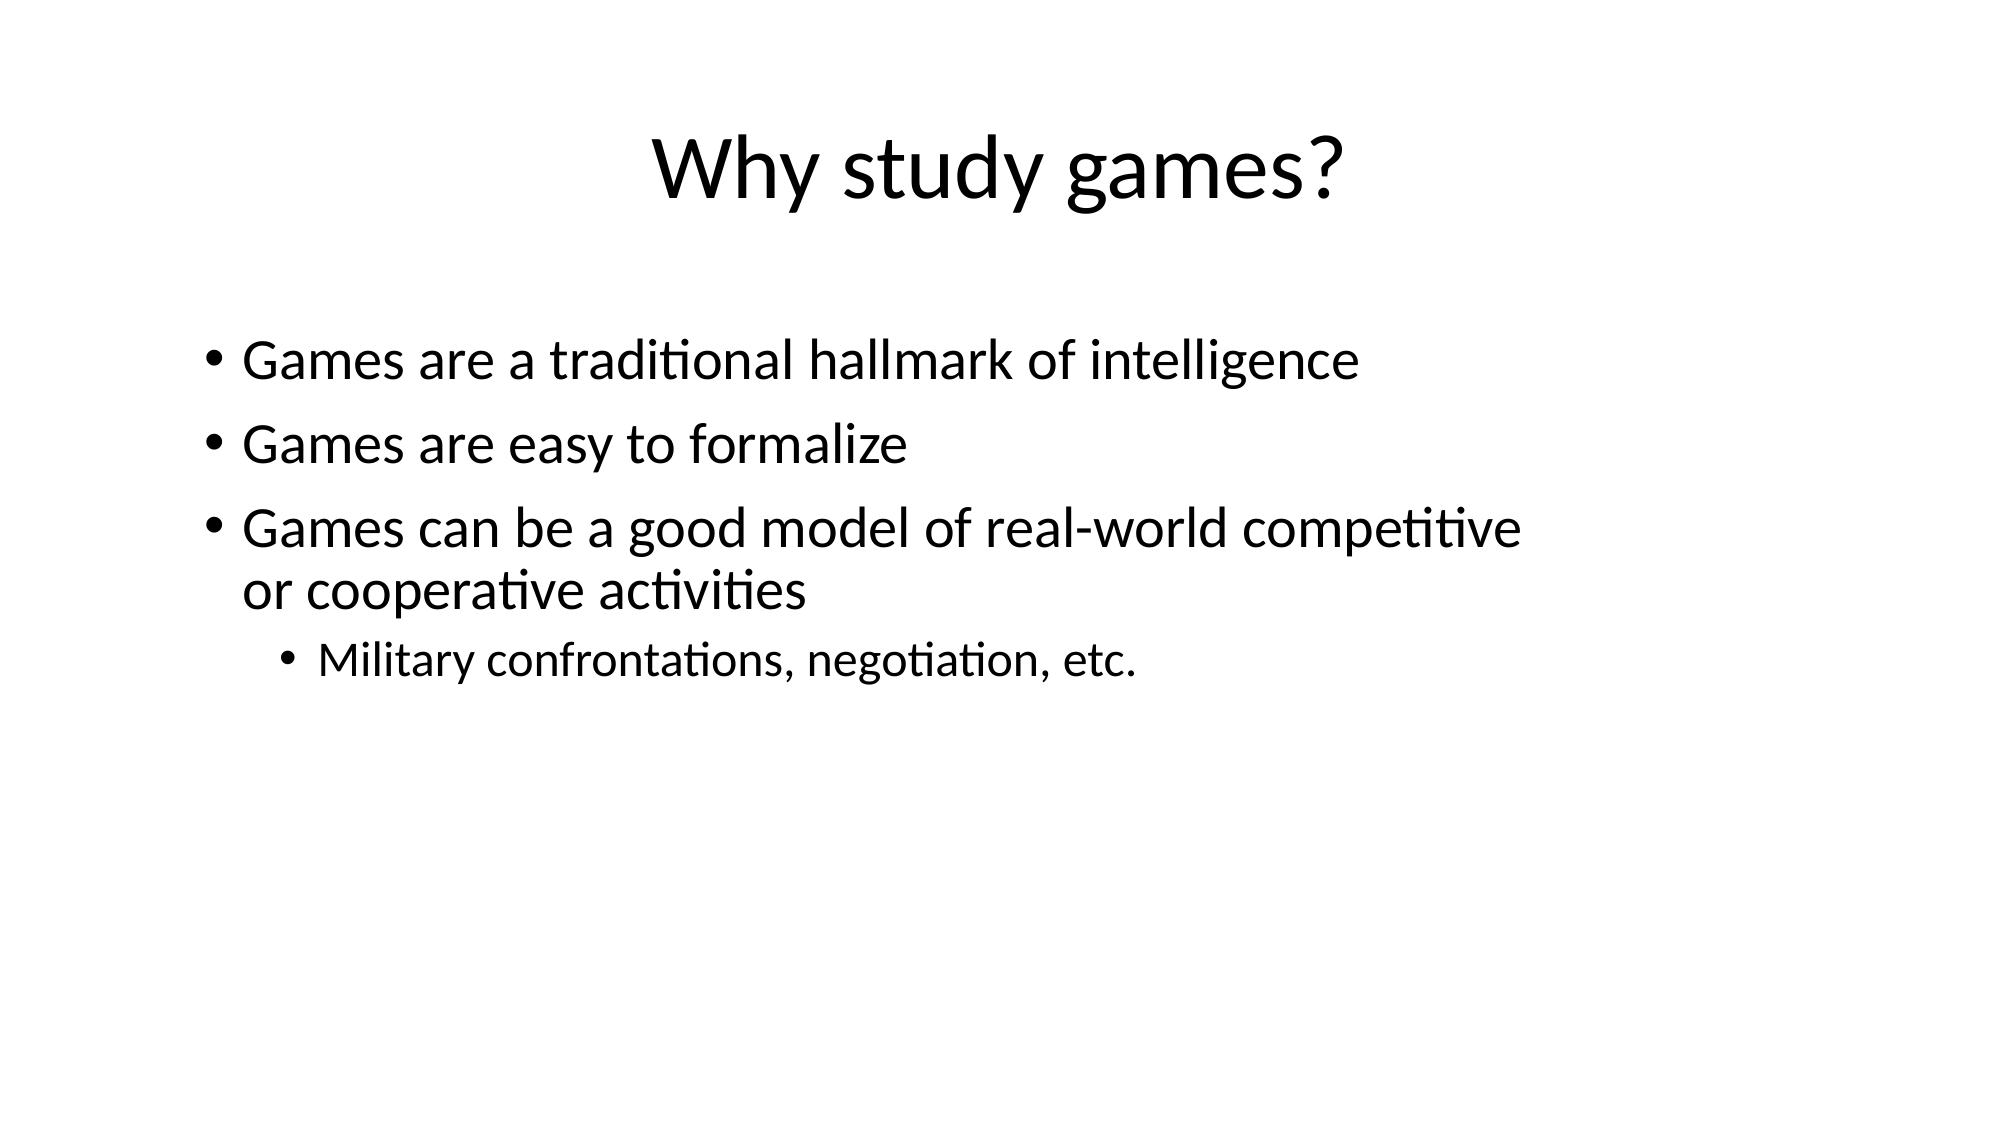

# Why study games?
Games are a traditional hallmark of intelligence
Games are easy to formalize
Games can be a good model of real-world competitive or cooperative activities
Military confrontations, negotiation, etc.